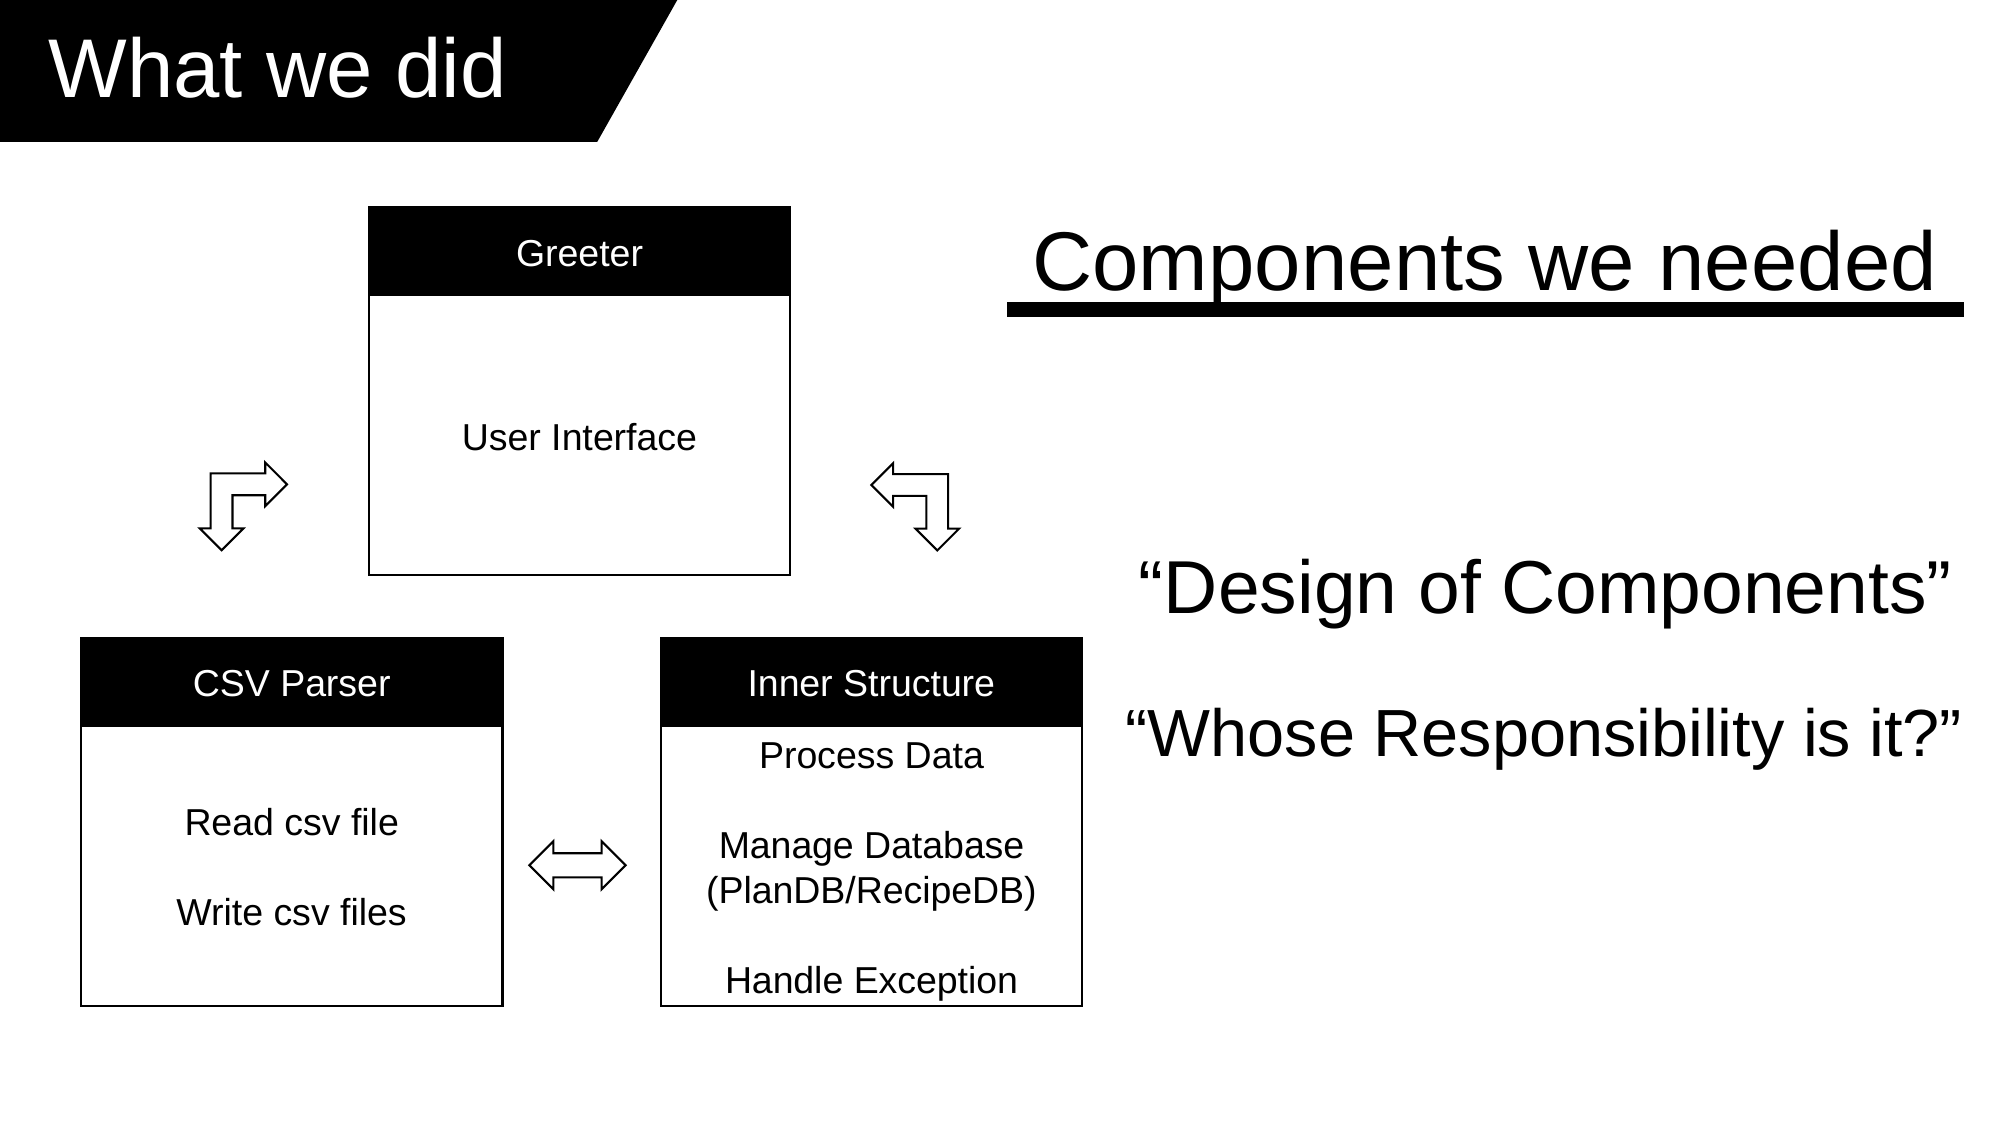

What we did
# Components we needed
Greeter
User Interface

 “Design of Components”
CSV Parser
Inner Structure
 “Whose Responsibility is it?”
Read csv file
Write csv files
Process Data
Manage Database
(PlanDB/RecipeDB)

Handle Exception